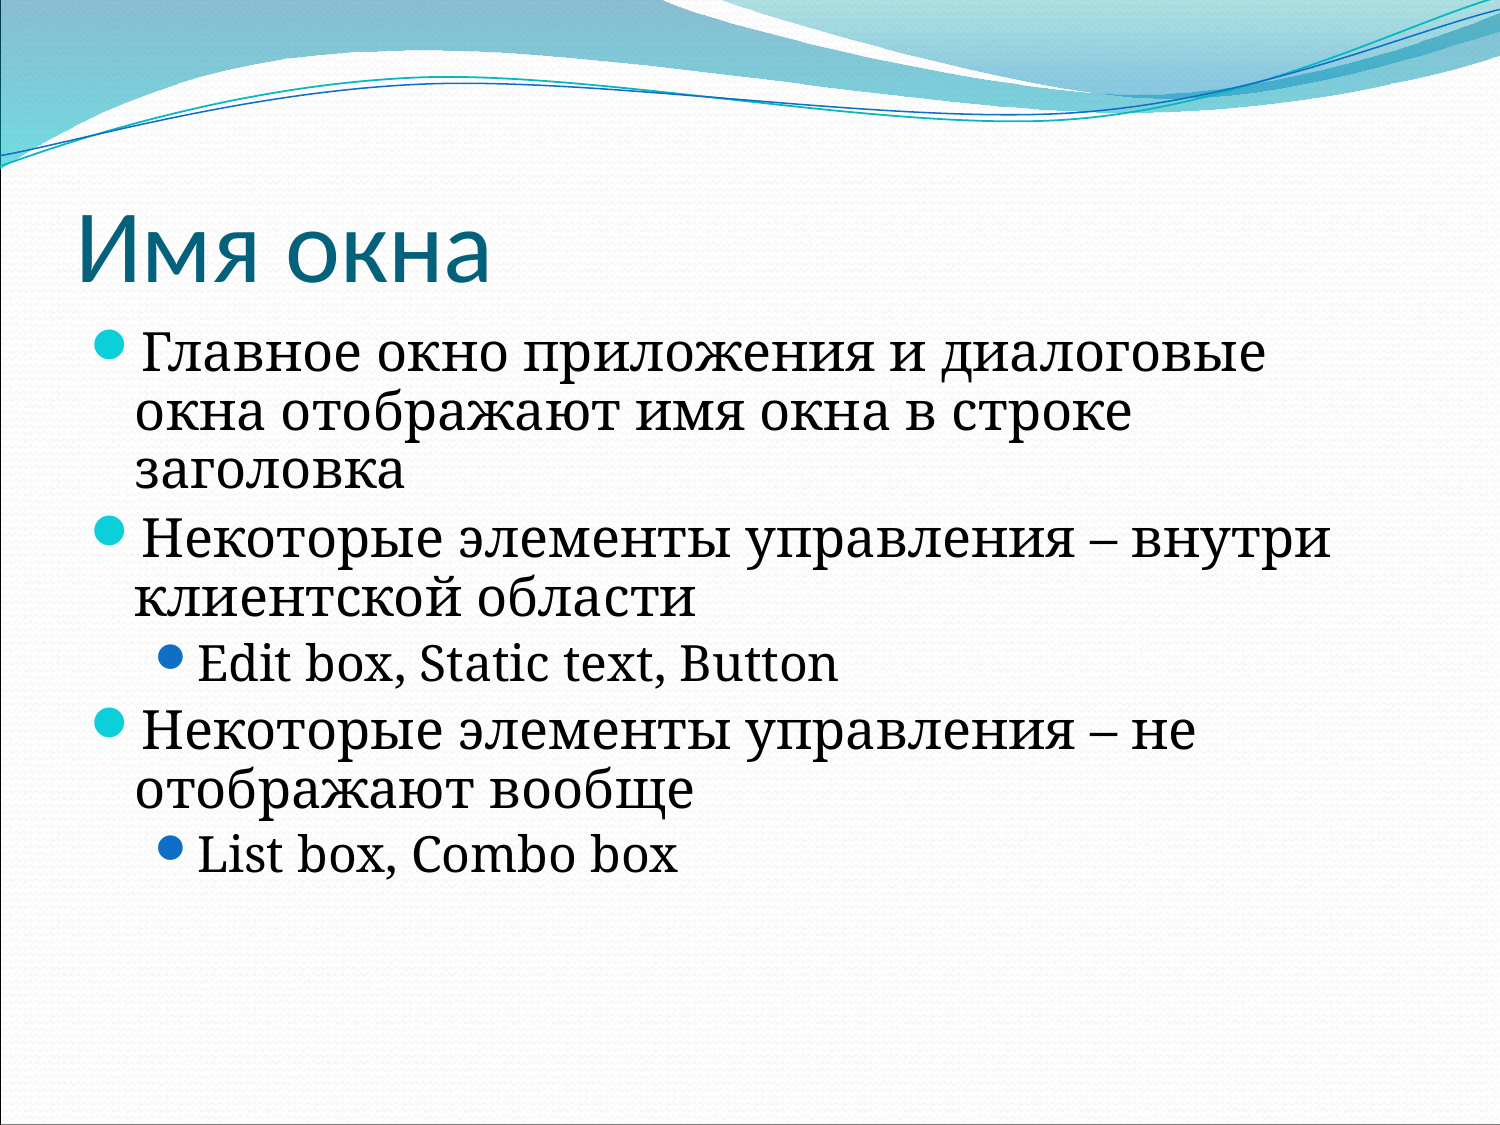

# Имя окна
Главное окно приложения и диалоговые окна отображают имя окна в строке заголовка
Некоторые элементы управления – внутри клиентской области
Edit box, Static text, Button
Некоторые элементы управления – не отображают вообще
List box, Combo box